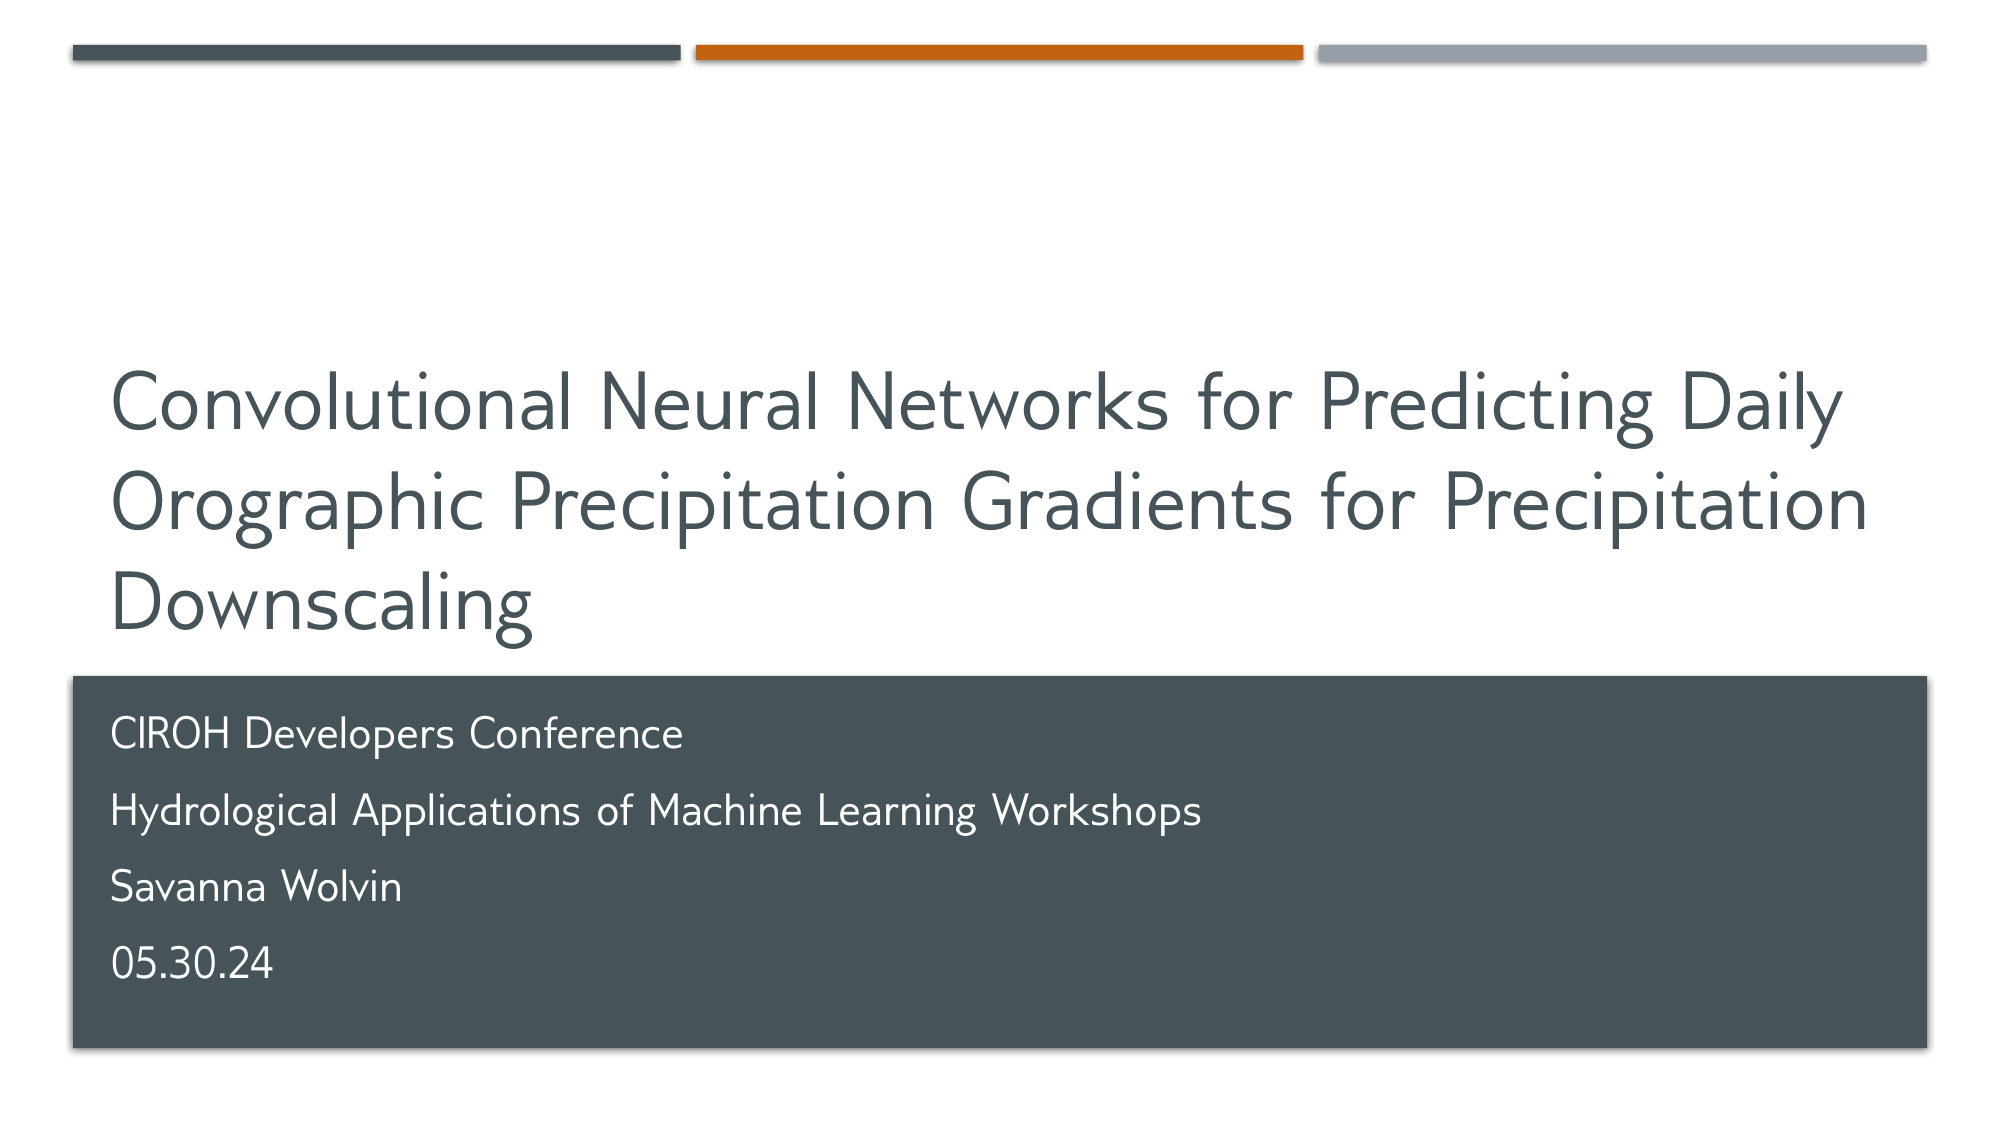

# Convolutional Neural Networks for Predicting Daily Orographic Precipitation Gradients for Precipitation Downscaling
CIROH Developers Conference
Hydrological Applications of Machine Learning Workshops
Savanna Wolvin
05.30.24